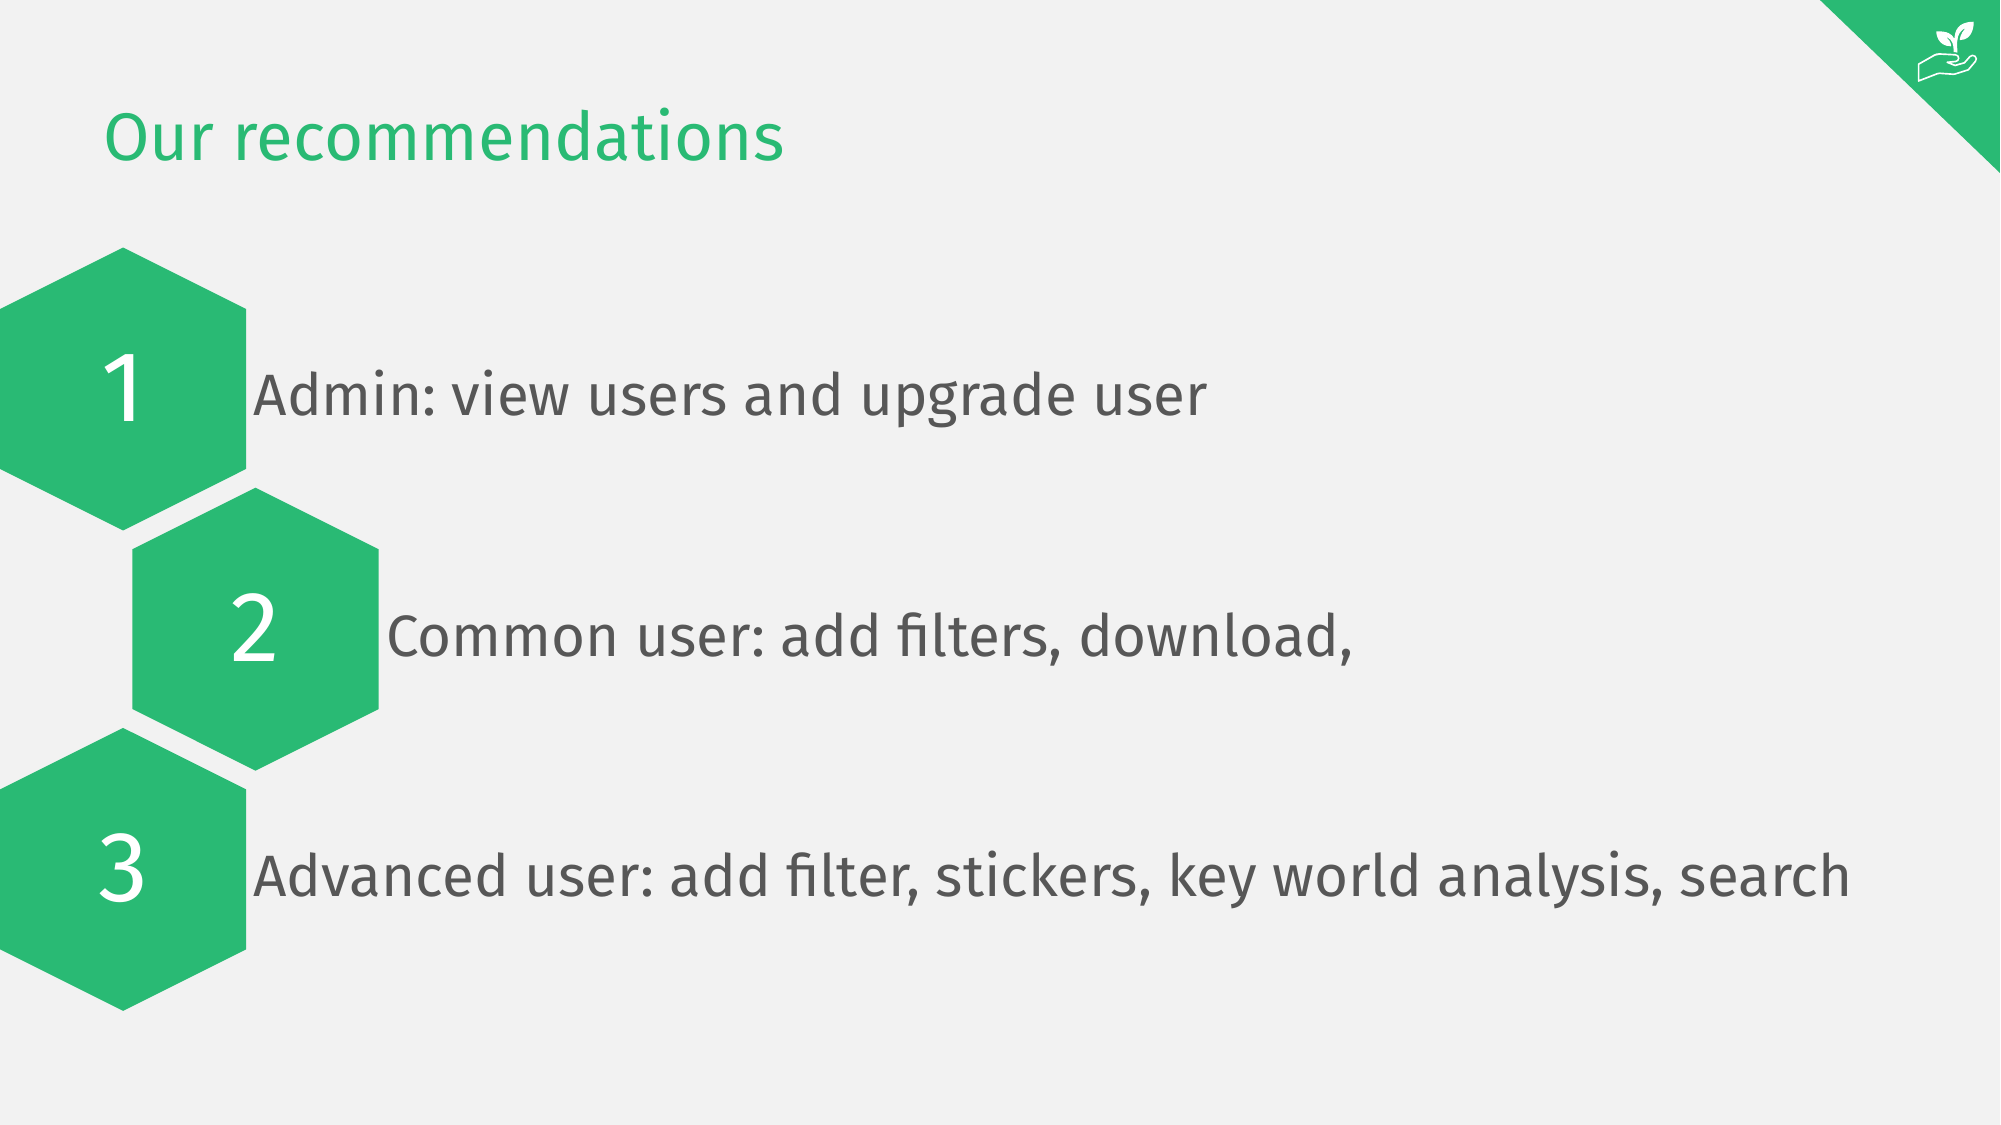

# Our recommendations

1
Admin: view users and upgrade user

2
Common user: add filters, download,

3
Advanced user: add filter, stickers, key world analysis, search
4